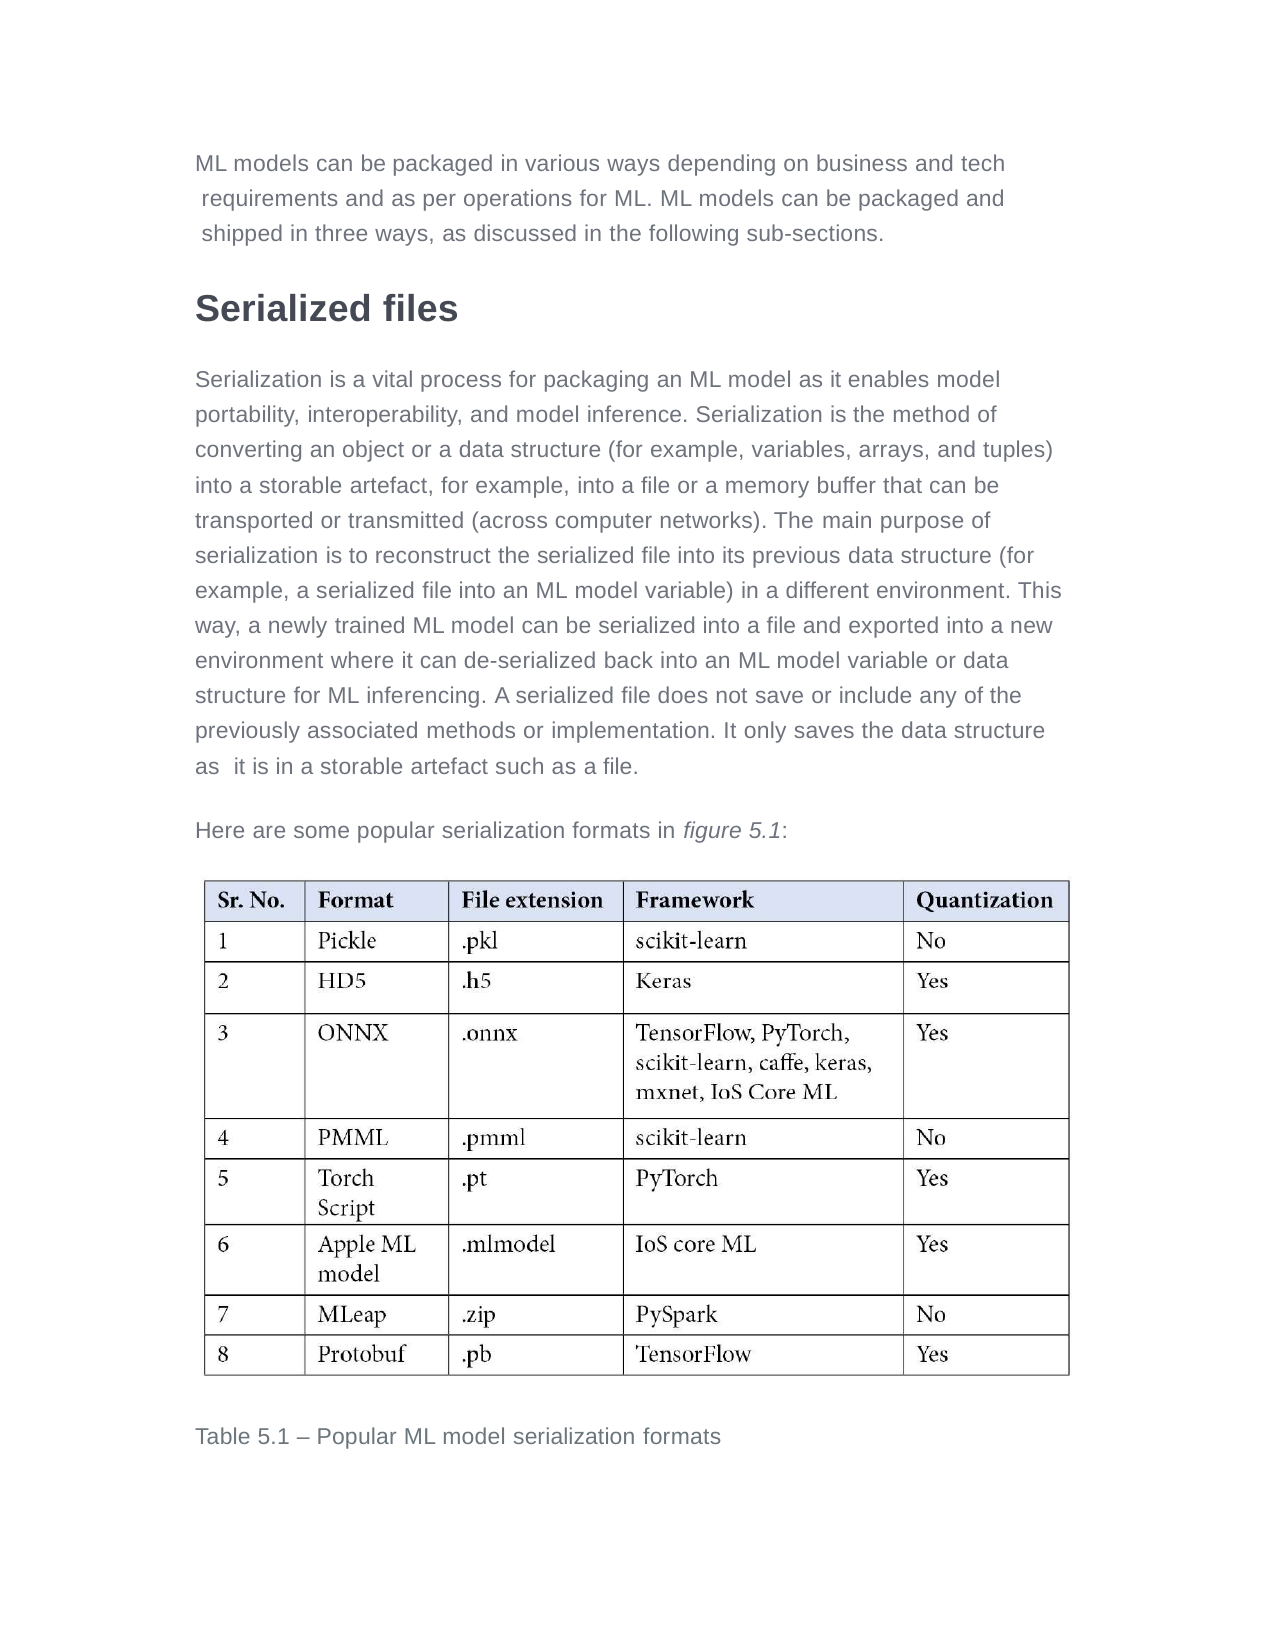

ML models can be packaged in various ways depending on business and tech  requirements and as per operations for ML. ML models can be packaged and  shipped in three ways, as discussed in the following sub-sections.
Serialized files
Serialization is a vital process for packaging an ML model as it enables model  portability, interoperability, and model inference. Serialization is the method of  converting an object or a data structure (for example, variables, arrays, and tuples)  into a storable artefact, for example, into a file or a memory buffer that can be  transported or transmitted (across computer networks). The main purpose of  serialization is to reconstruct the serialized file into its previous data structure (for  example, a serialized file into an ML model variable) in a different environment. This  way, a newly trained ML model can be serialized into a file and exported into a new  environment where it can de-serialized back into an ML model variable or data  structure for ML inferencing. A serialized file does not save or include any of the  previously associated methods or implementation. It only saves the data structure as  it is in a storable artefact such as a file.

Here are some popular serialization formats in figure 5.1:

Table 5.1 – Popular ML model serialization formats